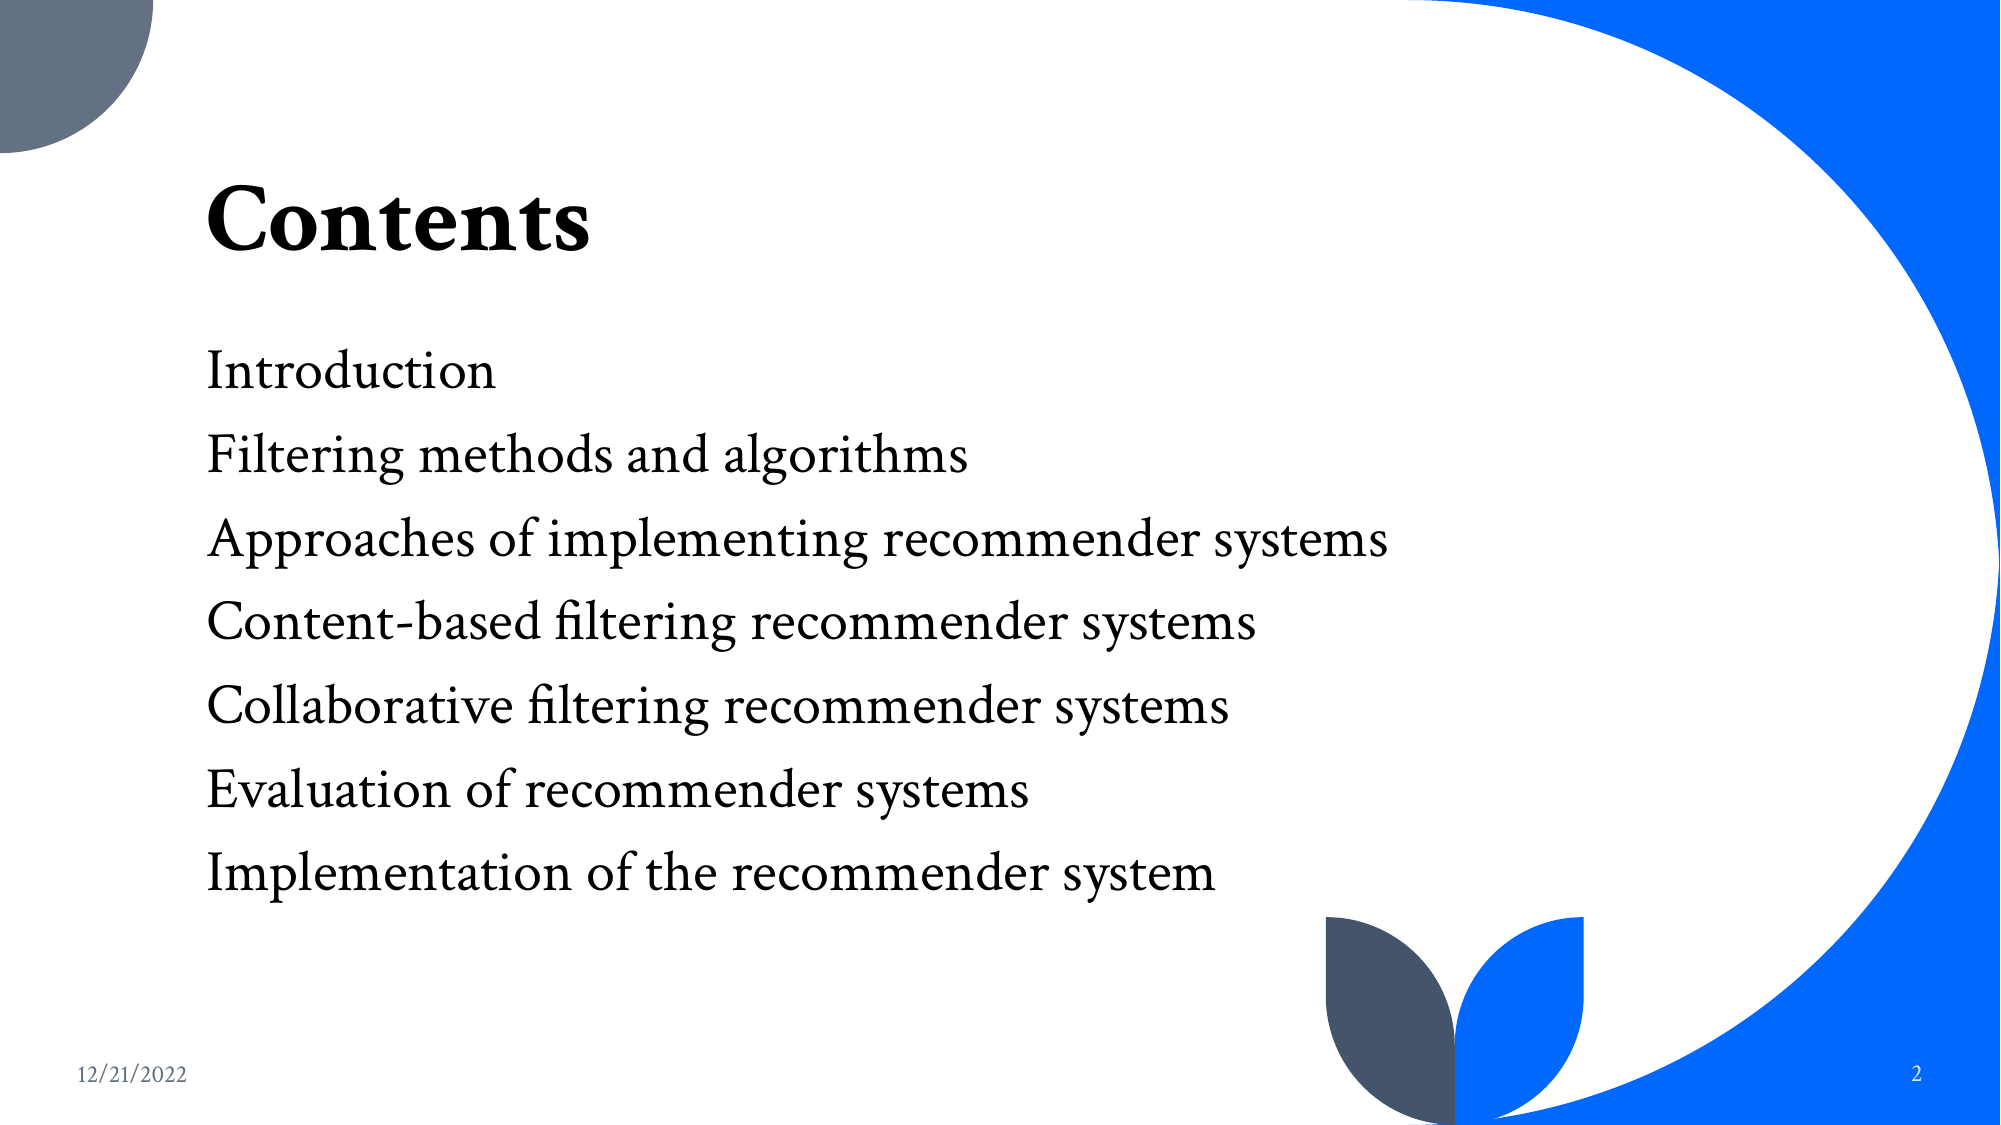

# Contents
Introduction
Filtering methods and algorithms
Approaches of implementing recommender systems
Content-based filtering recommender systems
Collaborative filtering recommender systems
Evaluation of recommender systems
Implementation of the recommender system
12/21/2022
2